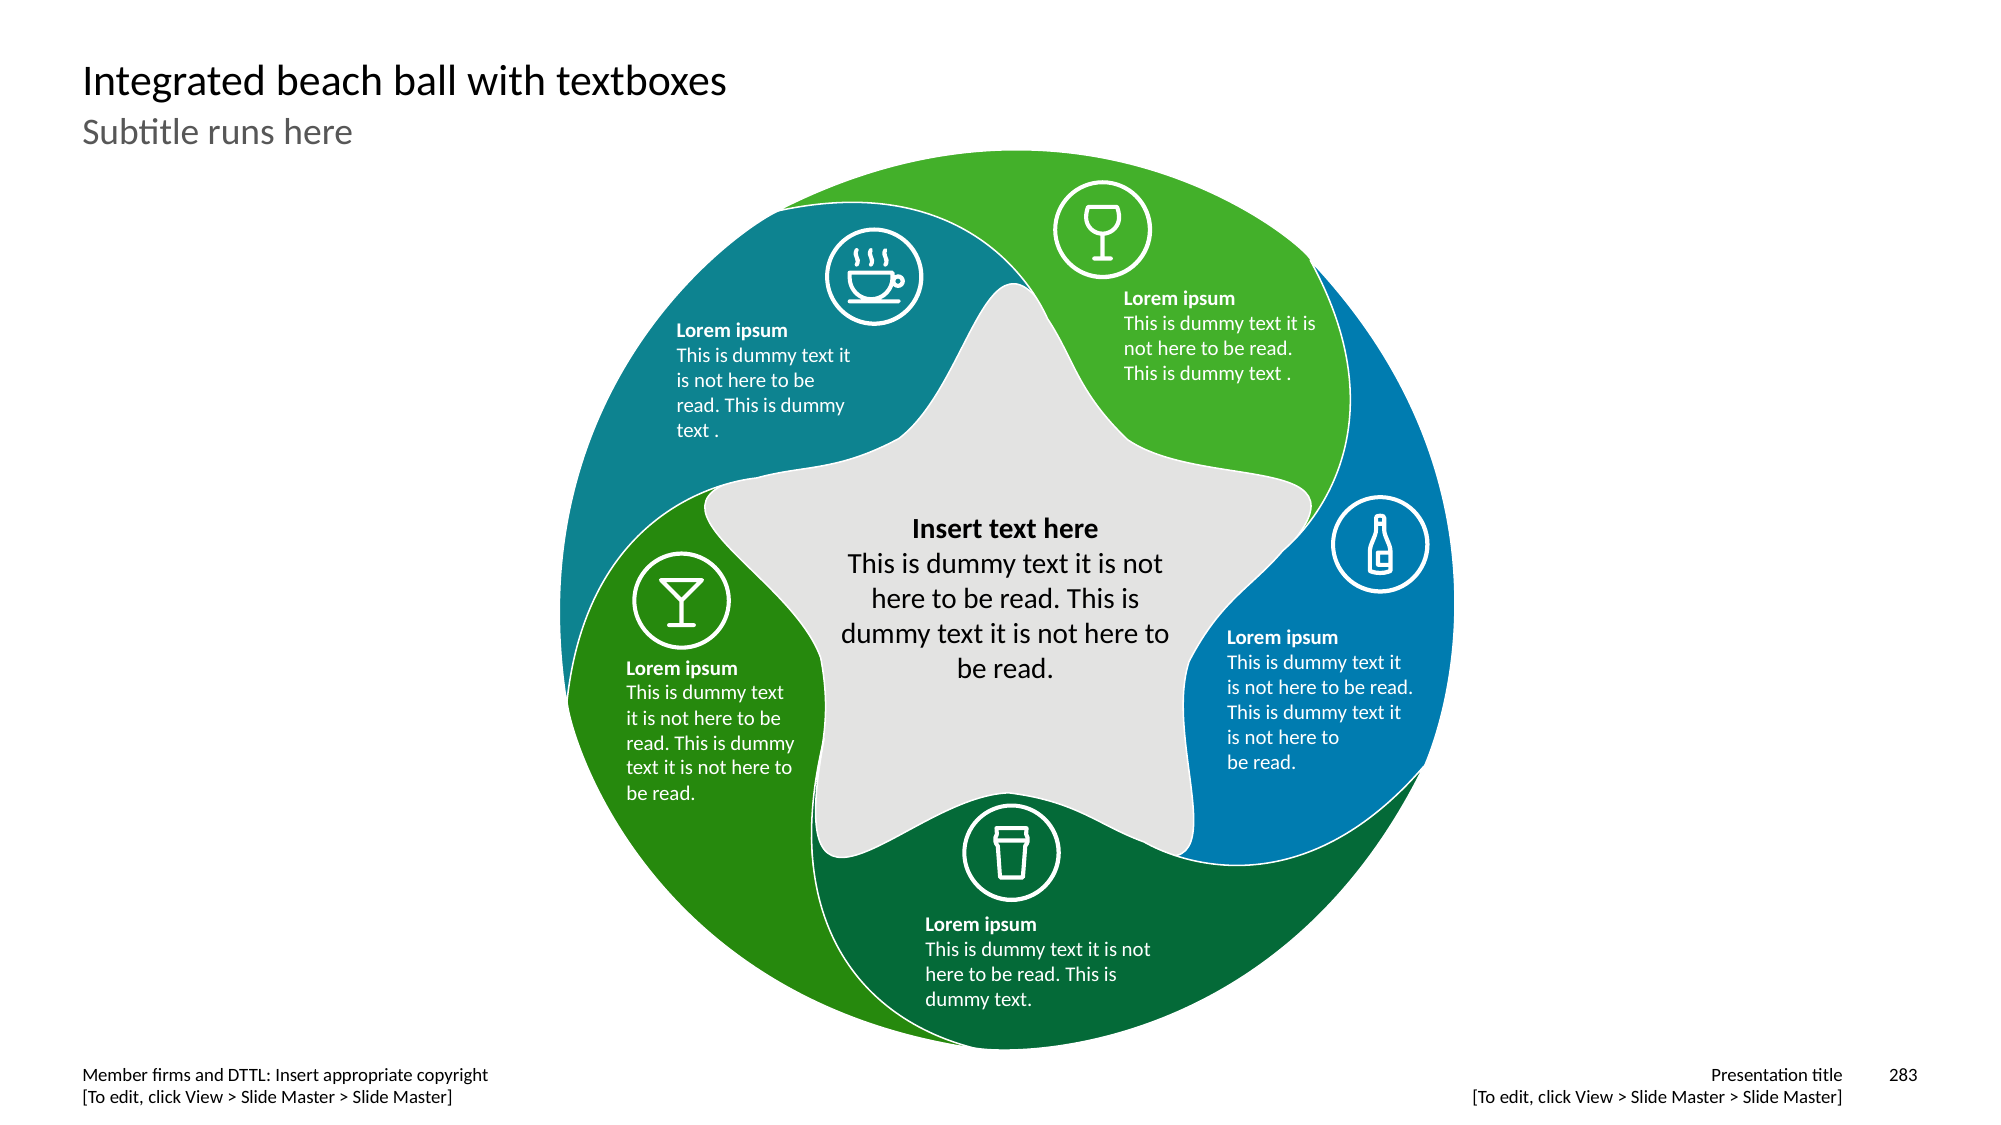

# Integrated beach ball with textboxes
Subtitle runs here

Lorem ipsum
This is dummy text it is not here to be read. This is dummy text .
Lorem ipsum
This is dummy text it is not here to be read. This is dummy text .

Insert text here
This is dummy text it is not here to be read. This is dummy text it is not here to be read.

Lorem ipsum
This is dummy text it is not here to be read. This is dummy text it is not here to
be read.
Lorem ipsum
This is dummy text it is not here to be read. This is dummy text it is not here to be read.

Lorem ipsum
This is dummy text it is not here to be read. This is dummy text.